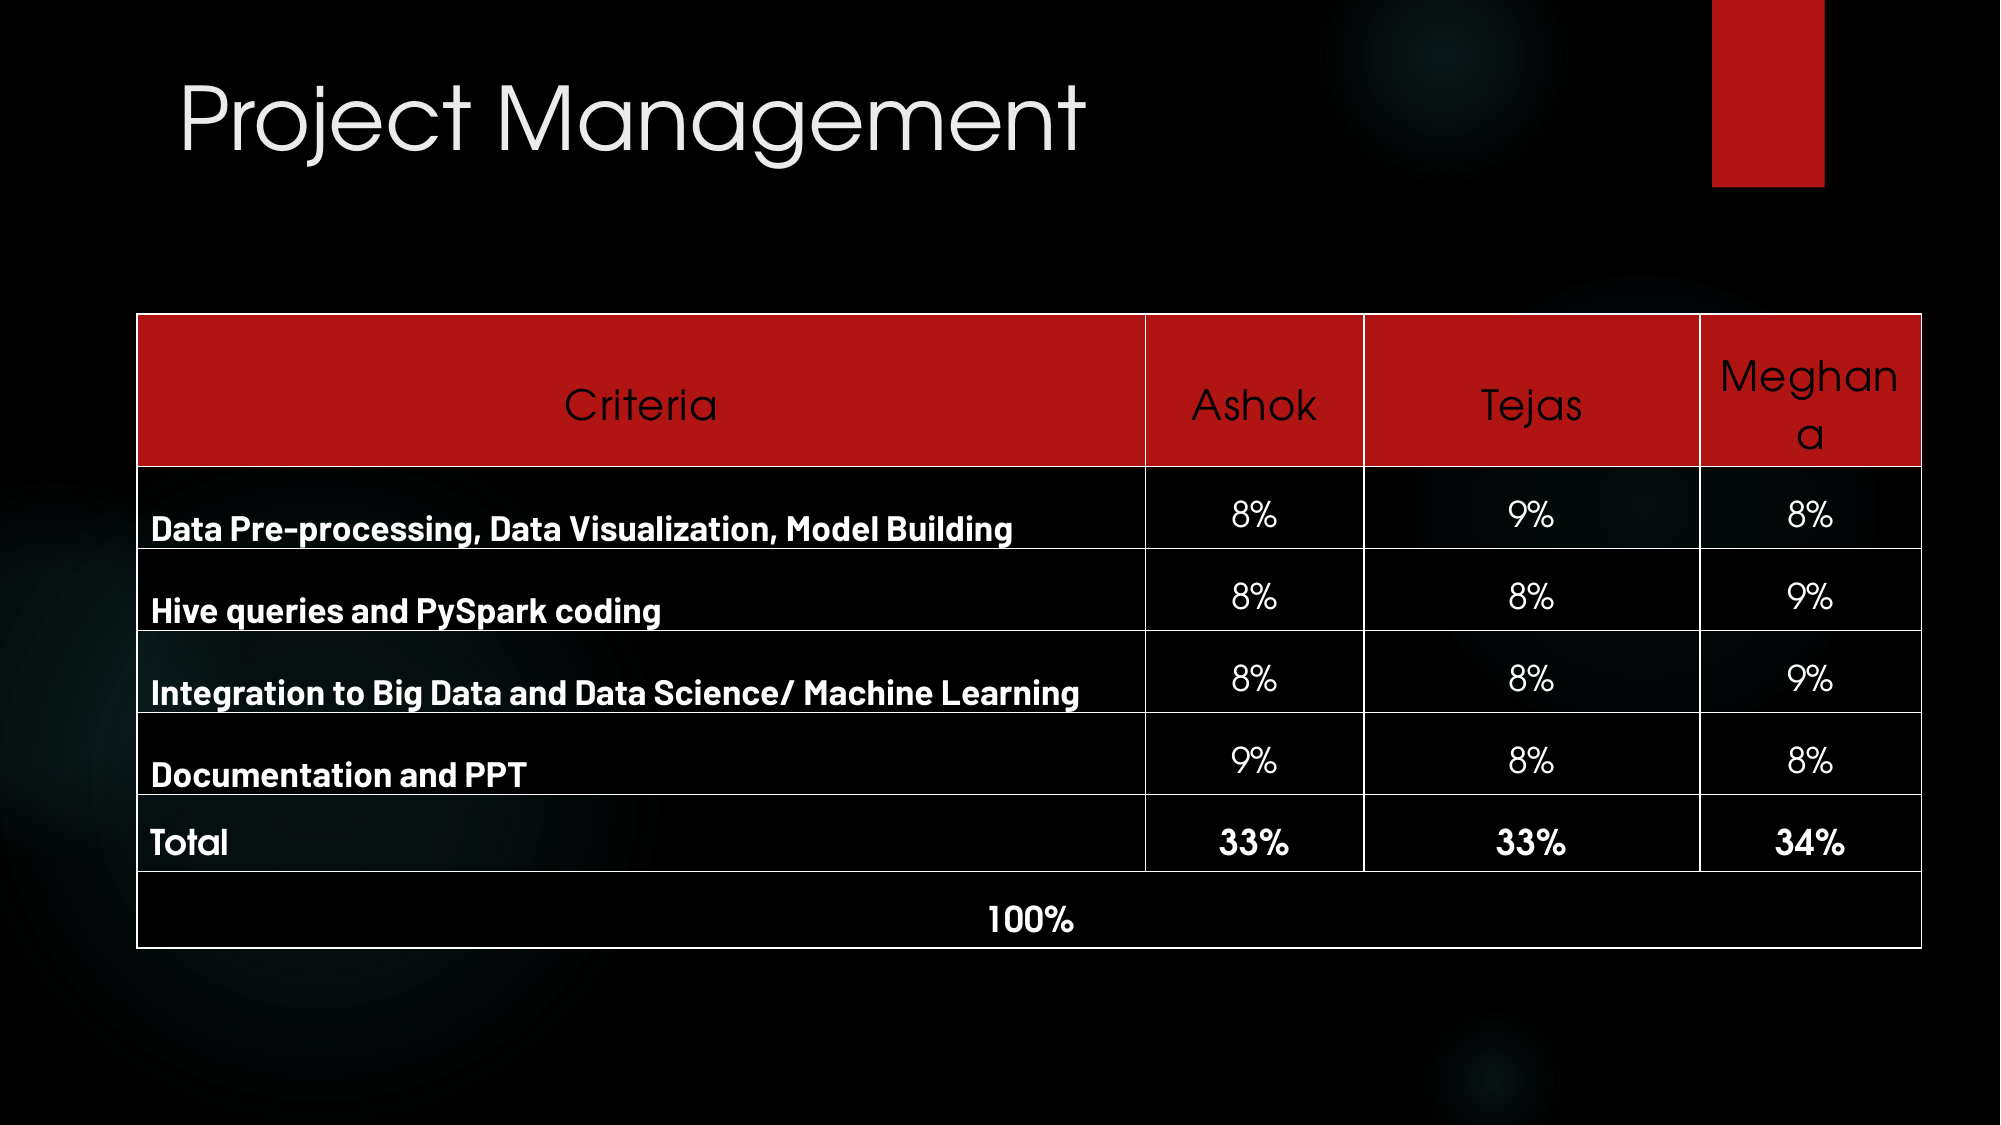

# Project Management
| Criteria | Ashok | Tejas | Meghana |
| --- | --- | --- | --- |
| Data Pre-processing, Data Visualization, Model Building | 8% | 9% | 8% |
| Hive queries and PySpark coding | 8% | 8% | 9% |
| Integration to Big Data and Data Science/ Machine Learning | 8% | 8% | 9% |
| Documentation and PPT | 9% | 8% | 8% |
| Total | 33% | 33% | 34% |
| 100% |  |  |  |